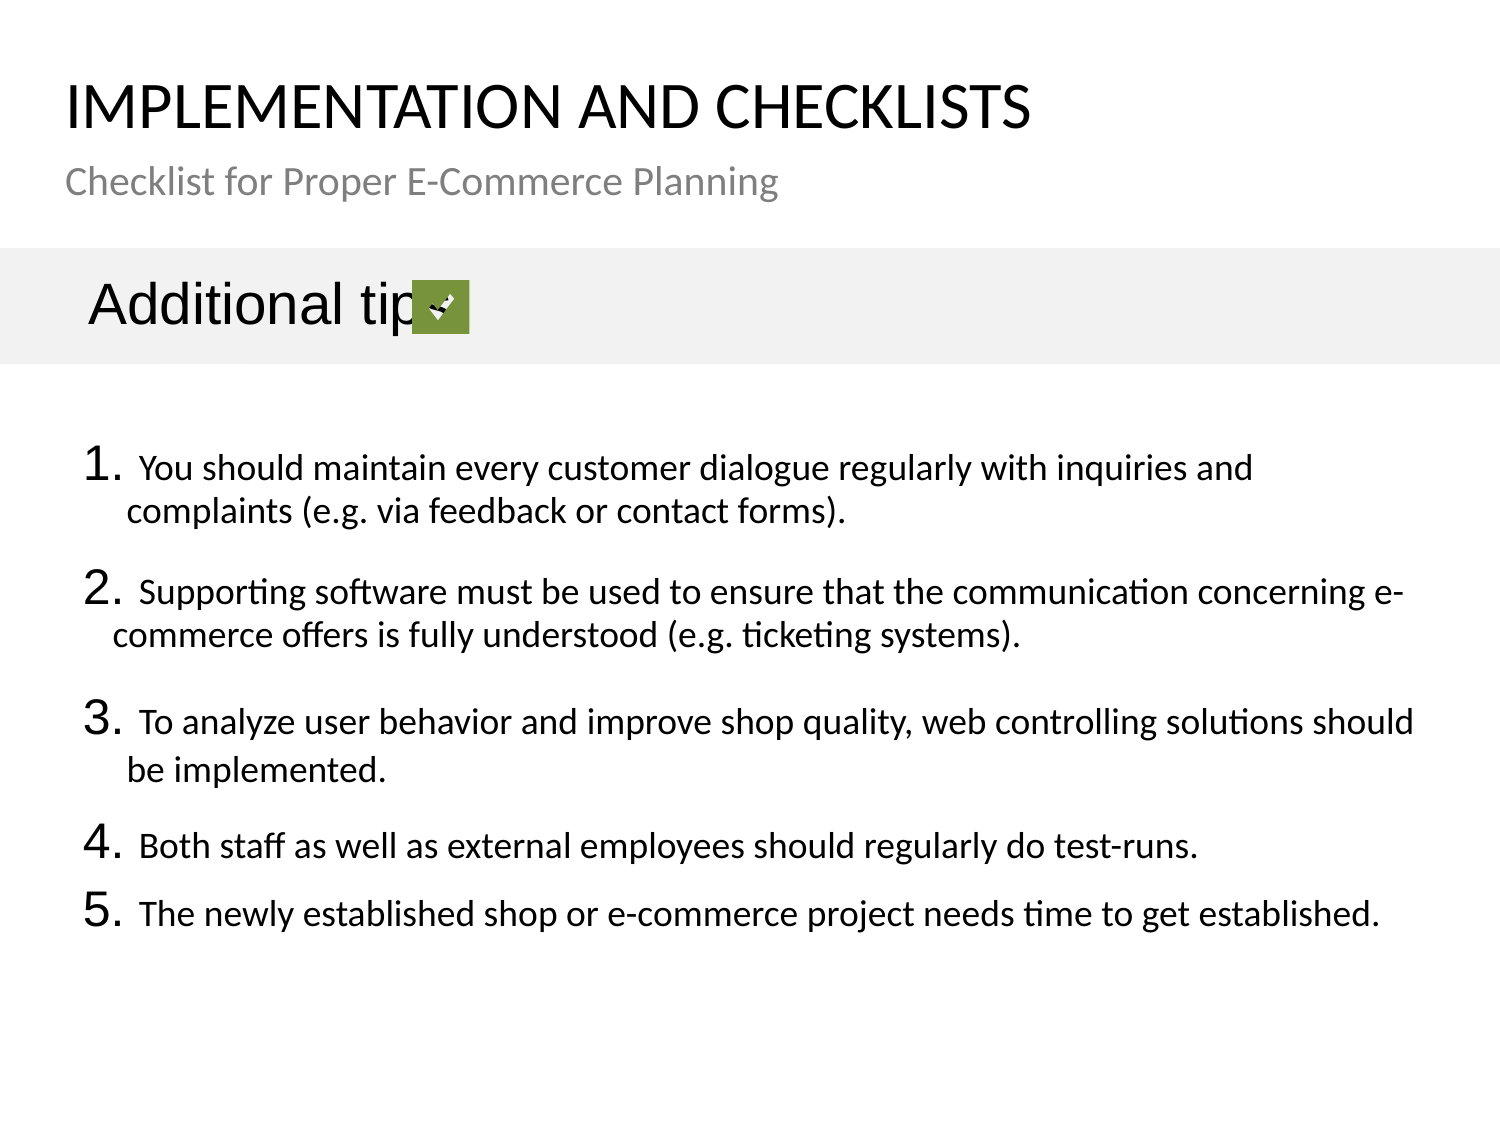

# IMPLEMENTATION AND CHECKLISTS
Checklist for Proper E-Commerce Planning
Additional tips:

1. You should maintain every customer dialogue regularly with inquiries and complaints (e.g. via feedback or contact forms).
2. Supporting software must be used to ensure that the communication concerning e-commerce offers is fully understood (e.g. ticketing systems).
3. To analyze user behavior and improve shop quality, web controlling solutions should be implemented.
4. Both staff as well as external employees should regularly do test-runs.
5. The newly established shop or e-commerce project needs time to get established.